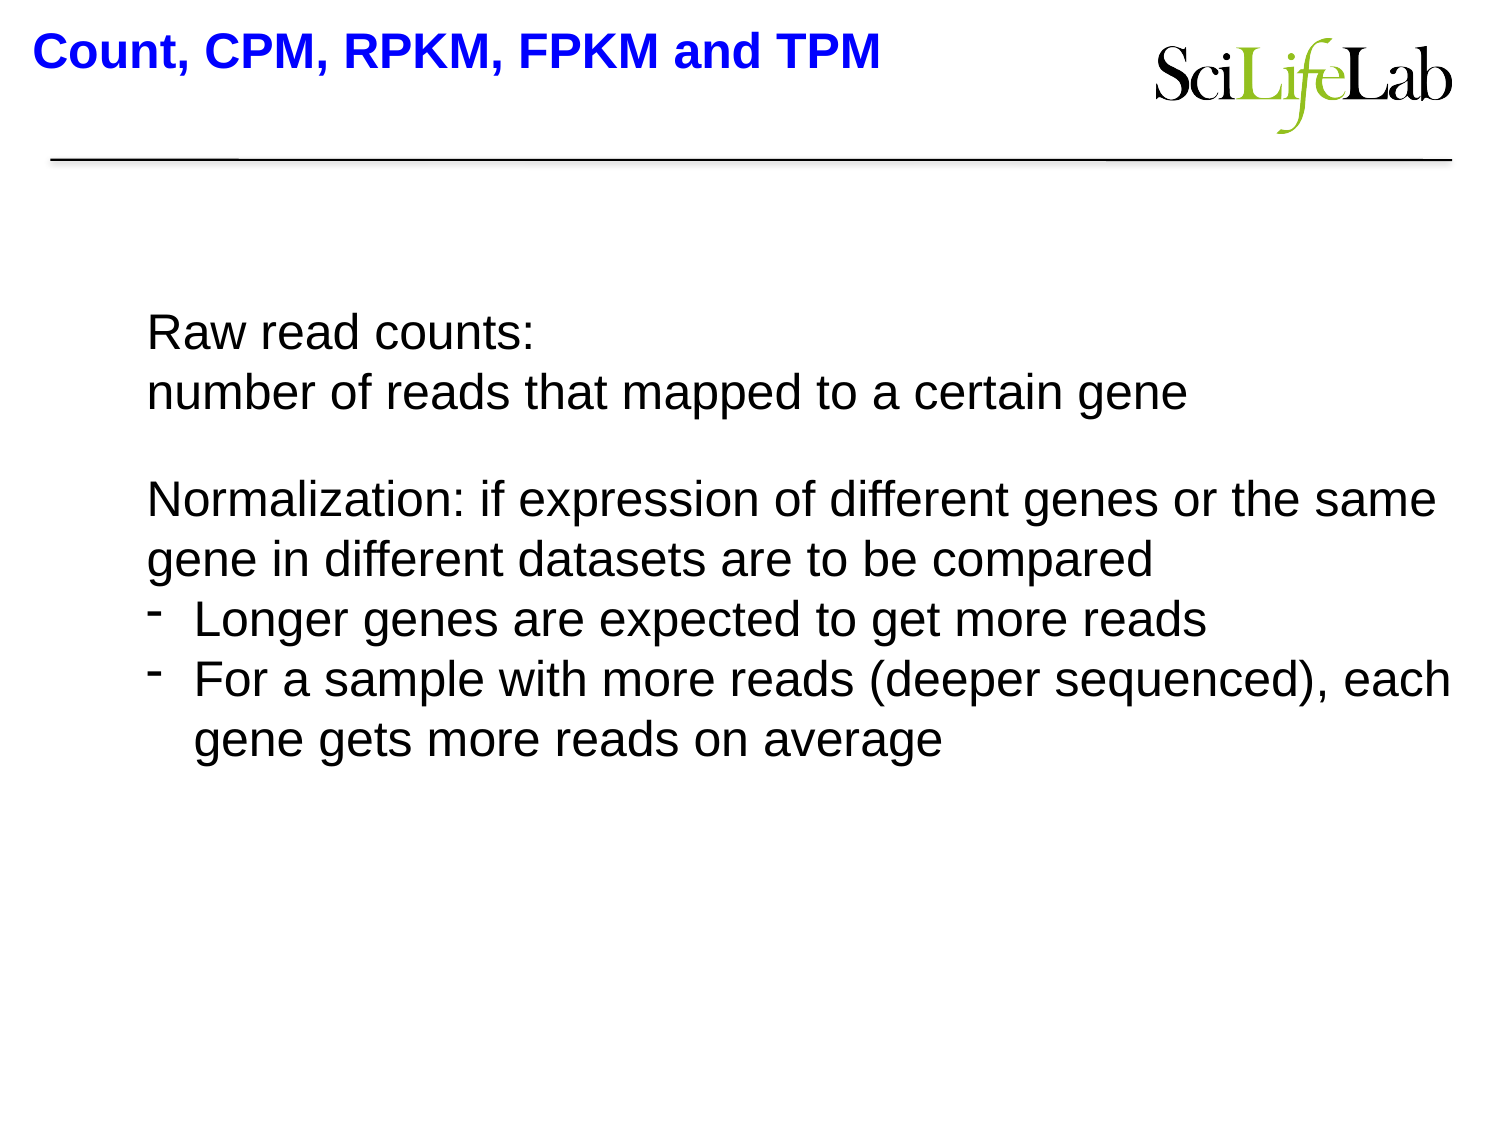

Count, CPM, RPKM, FPKM and TPM
Raw read counts:
number of reads that mapped to a certain gene
Normalization: if expression of different genes or the same gene in different datasets are to be compared
Longer genes are expected to get more reads
For a sample with more reads (deeper sequenced), each gene gets more reads on average